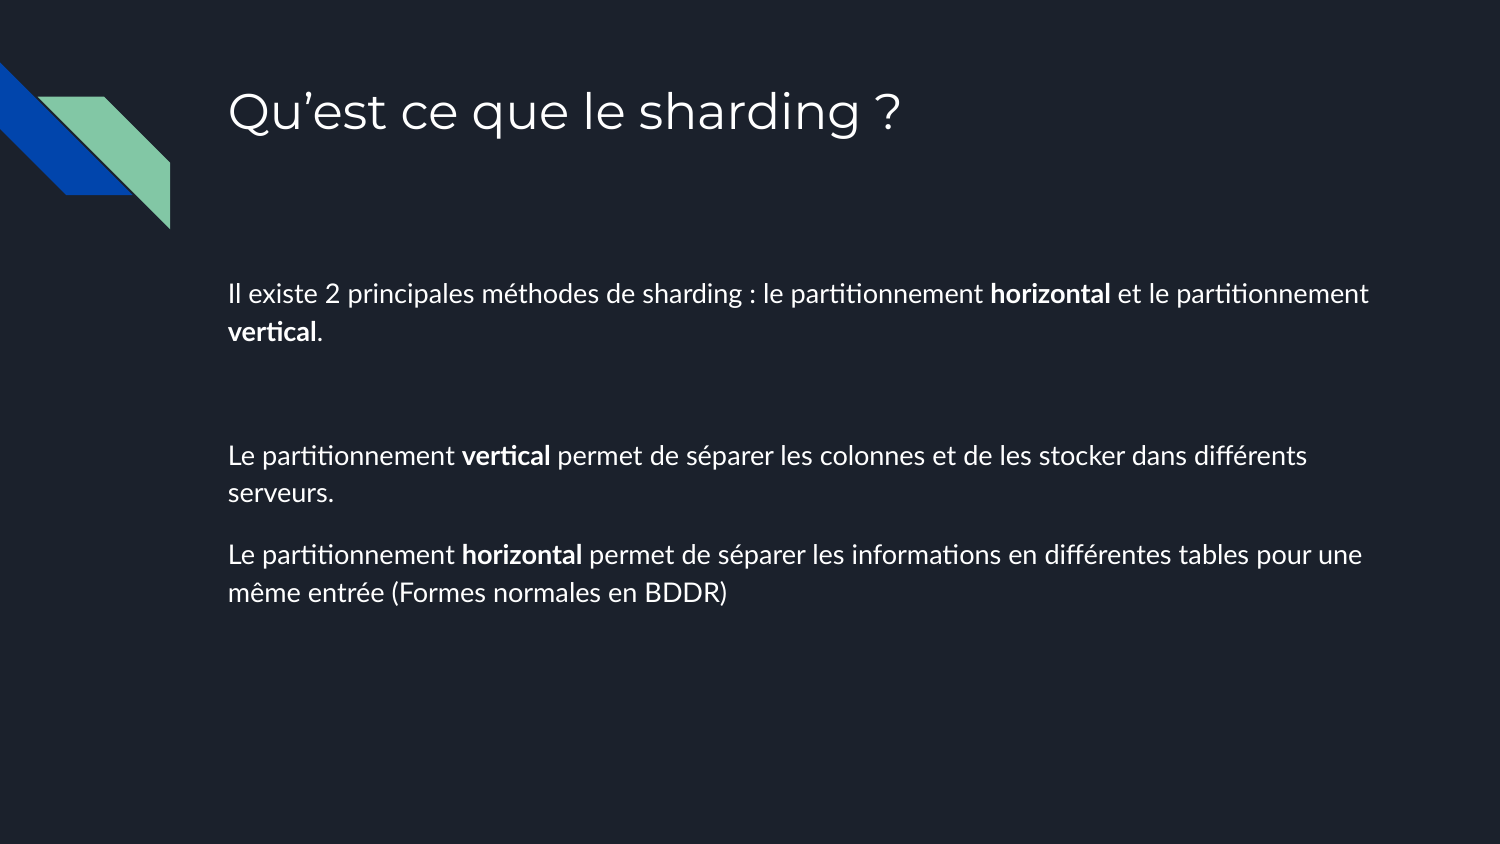

# Qu’est ce que le sharding ?
Il existe 2 principales méthodes de sharding : le partitionnement horizontal et le partitionnement vertical.

Le partitionnement vertical permet de séparer les colonnes et de les stocker dans différents serveurs.
Le partitionnement horizontal permet de séparer les informations en différentes tables pour une même entrée (Formes normales en BDDR)